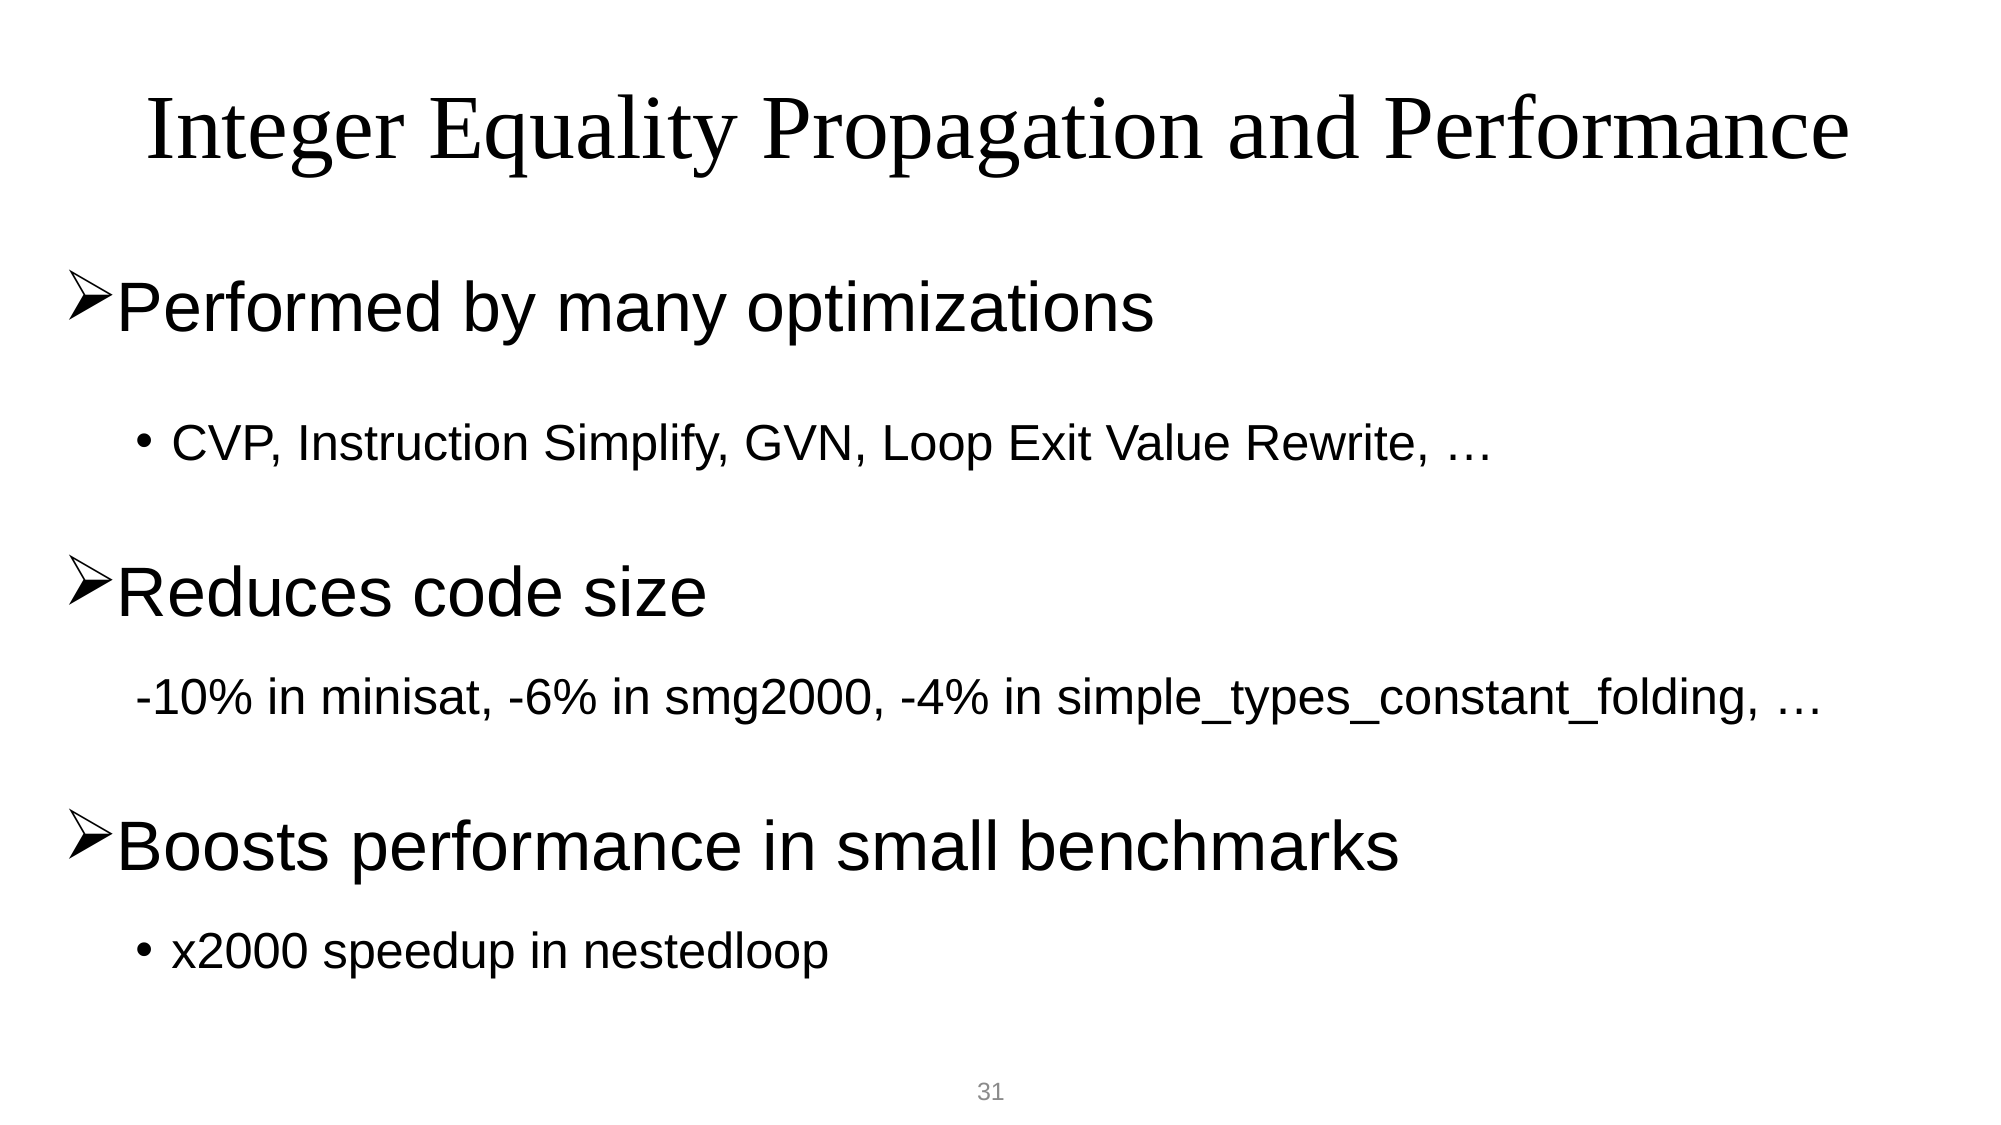

# Integer Equality Propagation and Performance
Performed by many optimizations
CVP, Instruction Simplify, GVN, Loop Exit Value Rewrite, …
Reduces code size
-10% in minisat, -6% in smg2000, -4% in simple_types_constant_folding, …
Boosts performance in small benchmarks
x2000 speedup in nestedloop

31